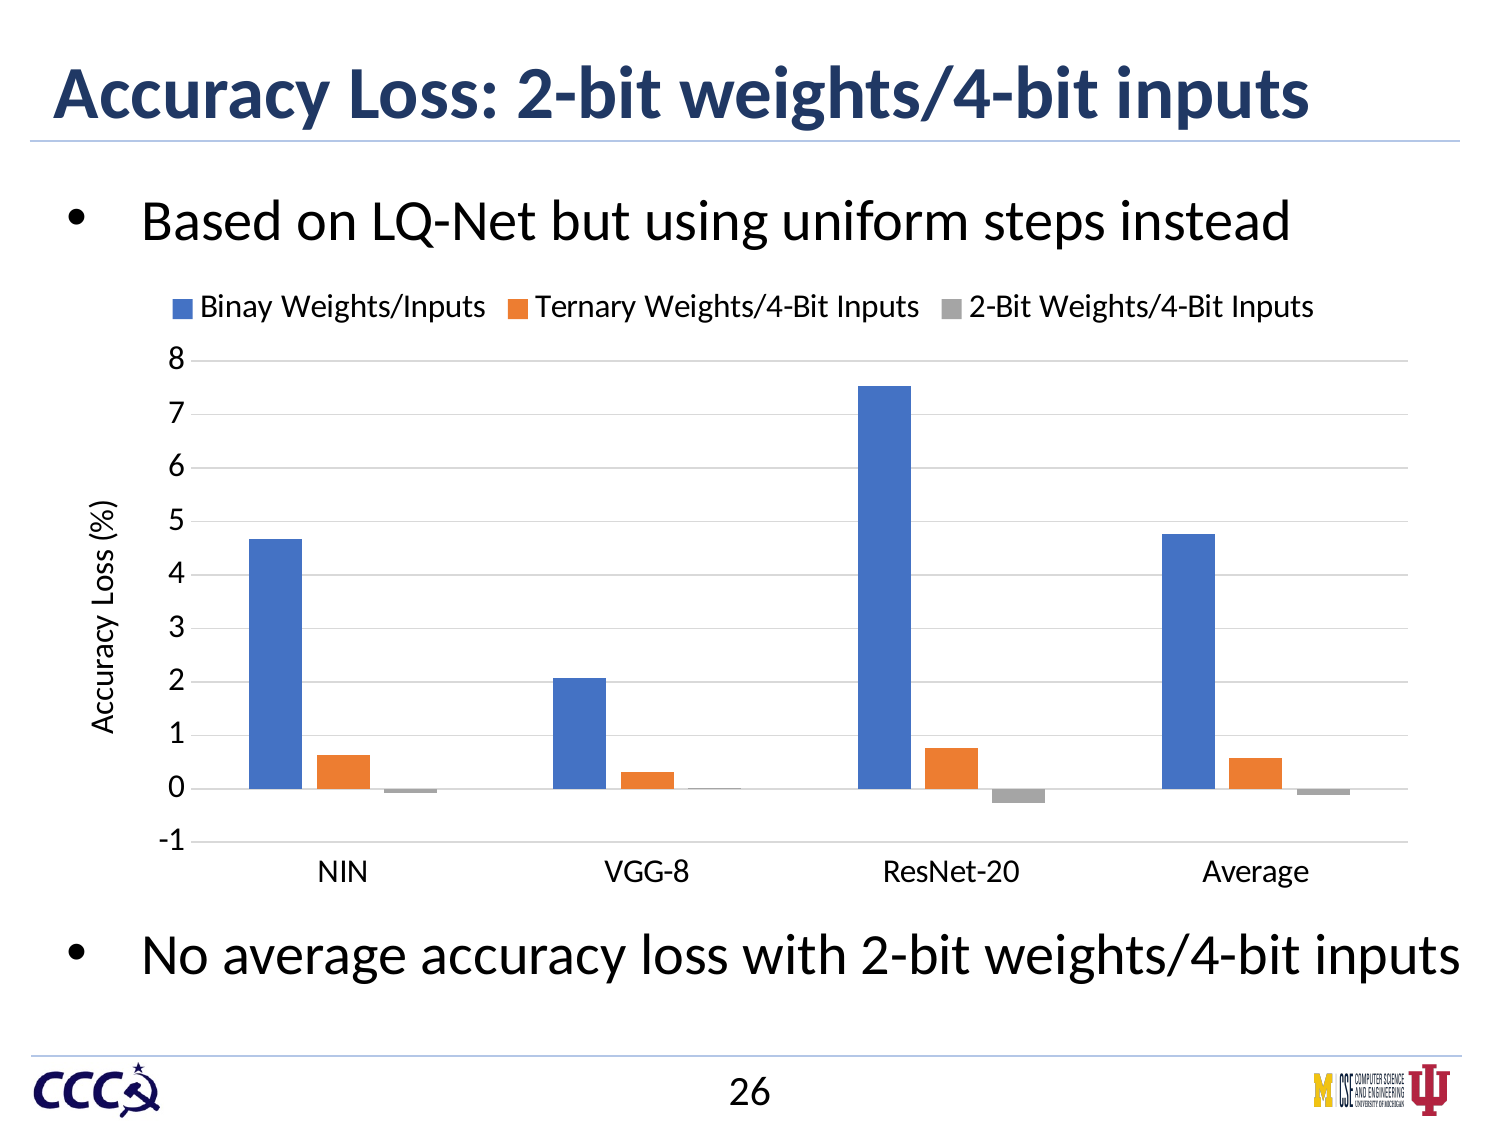

# Accuracy Loss: 2-bit weights/4-bit inputs
Based on LQ-Net but using uniform steps instead

### Chart

| Category | Binay Weights/Inputs | Ternary Weights/4-Bit Inputs | 2-Bit Weights/4-Bit Inputs |
|---|---|---|---|
| NIN | 4.679999999999993 | 0.6299999999999955 | -0.0800000000000125 |
| VGG-8 | 2.0799999999999983 | 0.3199999999999932 | 0.01999999999999602 |
| ResNet-20 | 7.539999999999992 | 0.7599999999999909 | -0.27000000000001023 |
| Average | 4.766666666666661 | 0.5699999999999932 | -0.11000000000000891 |
No average accuracy loss with 2-bit weights/4-bit inputs
26